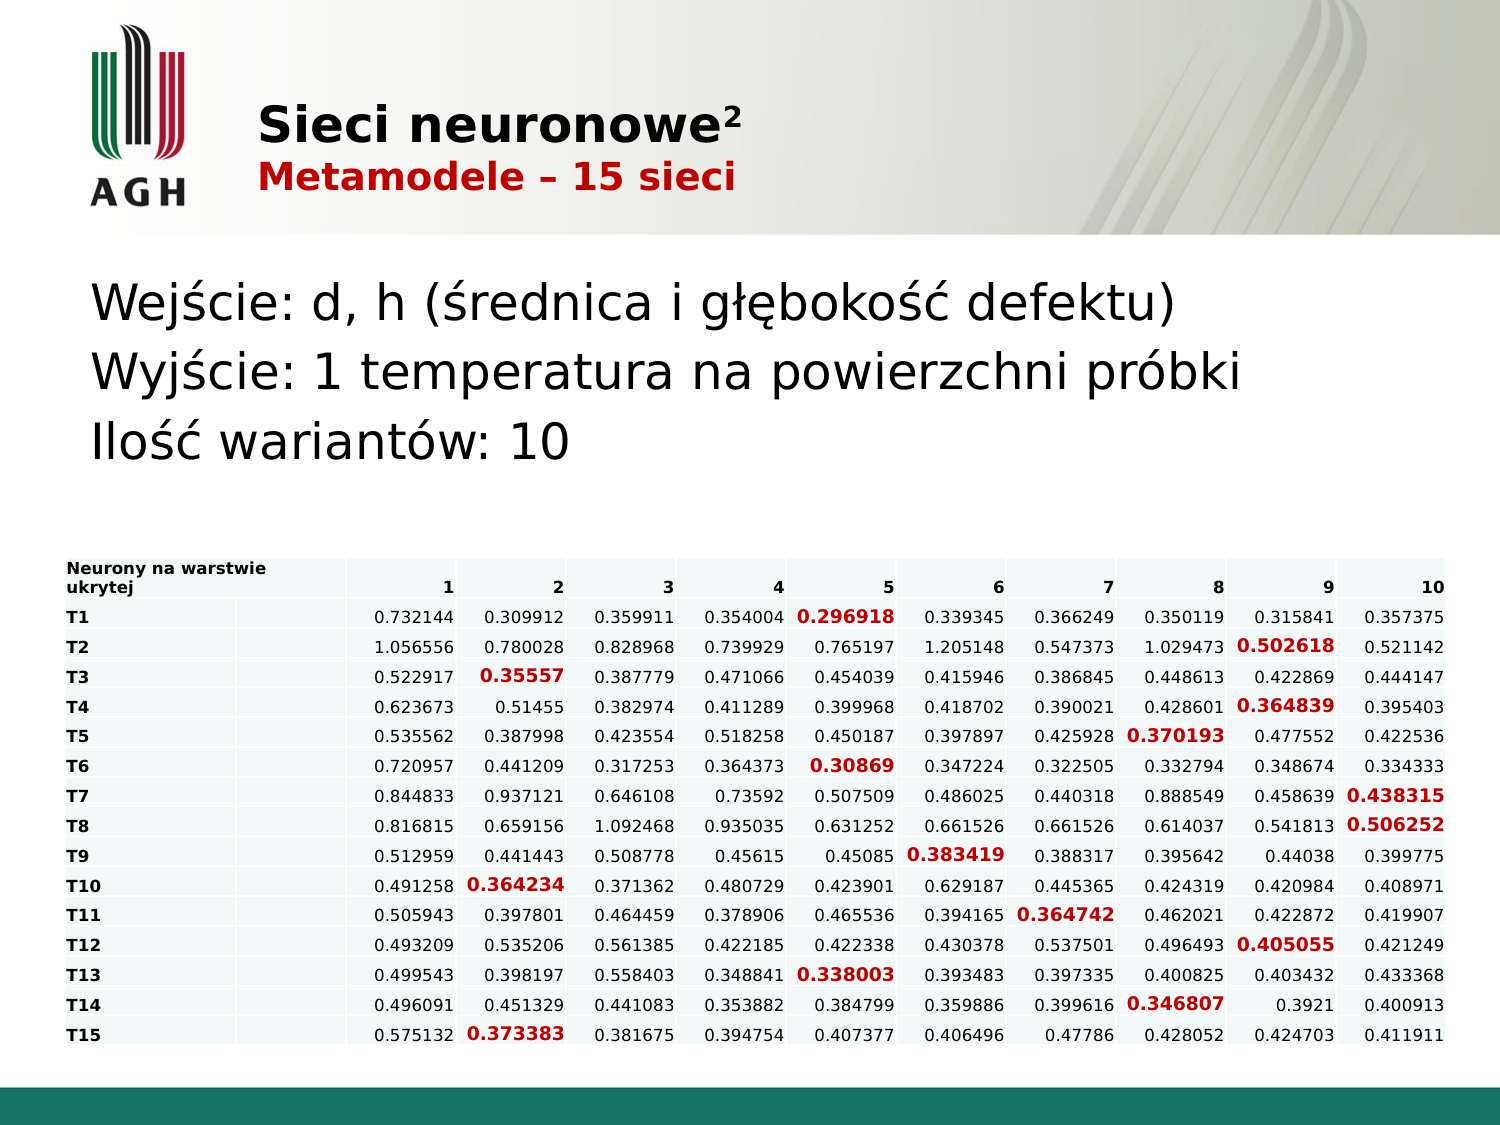

# Sieci neuronowe2 Metamodele – 15 sieci
Wejście: d, h (średnica i głębokość defektu)
Wyjście: 1 temperatura na powierzchni próbki
Ilość wariantów: 10
| Neurony na warstwie ukrytej |  | 1 | 2 | 3 | 4 | 5 | 6 | 7 | 8 | 9 | 10 |
| --- | --- | --- | --- | --- | --- | --- | --- | --- | --- | --- | --- |
| T1 |  | 0.732144 | 0.309912 | 0.359911 | 0.354004 | 0.296918 | 0.339345 | 0.366249 | 0.350119 | 0.315841 | 0.357375 |
| T2 |  | 1.056556 | 0.780028 | 0.828968 | 0.739929 | 0.765197 | 1.205148 | 0.547373 | 1.029473 | 0.502618 | 0.521142 |
| T3 |  | 0.522917 | 0.35557 | 0.387779 | 0.471066 | 0.454039 | 0.415946 | 0.386845 | 0.448613 | 0.422869 | 0.444147 |
| T4 |  | 0.623673 | 0.51455 | 0.382974 | 0.411289 | 0.399968 | 0.418702 | 0.390021 | 0.428601 | 0.364839 | 0.395403 |
| T5 |  | 0.535562 | 0.387998 | 0.423554 | 0.518258 | 0.450187 | 0.397897 | 0.425928 | 0.370193 | 0.477552 | 0.422536 |
| T6 |  | 0.720957 | 0.441209 | 0.317253 | 0.364373 | 0.30869 | 0.347224 | 0.322505 | 0.332794 | 0.348674 | 0.334333 |
| T7 |  | 0.844833 | 0.937121 | 0.646108 | 0.73592 | 0.507509 | 0.486025 | 0.440318 | 0.888549 | 0.458639 | 0.438315 |
| T8 |  | 0.816815 | 0.659156 | 1.092468 | 0.935035 | 0.631252 | 0.661526 | 0.661526 | 0.614037 | 0.541813 | 0.506252 |
| T9 |  | 0.512959 | 0.441443 | 0.508778 | 0.45615 | 0.45085 | 0.383419 | 0.388317 | 0.395642 | 0.44038 | 0.399775 |
| T10 |  | 0.491258 | 0.364234 | 0.371362 | 0.480729 | 0.423901 | 0.629187 | 0.445365 | 0.424319 | 0.420984 | 0.408971 |
| T11 |  | 0.505943 | 0.397801 | 0.464459 | 0.378906 | 0.465536 | 0.394165 | 0.364742 | 0.462021 | 0.422872 | 0.419907 |
| T12 |  | 0.493209 | 0.535206 | 0.561385 | 0.422185 | 0.422338 | 0.430378 | 0.537501 | 0.496493 | 0.405055 | 0.421249 |
| T13 |  | 0.499543 | 0.398197 | 0.558403 | 0.348841 | 0.338003 | 0.393483 | 0.397335 | 0.400825 | 0.403432 | 0.433368 |
| T14 |  | 0.496091 | 0.451329 | 0.441083 | 0.353882 | 0.384799 | 0.359886 | 0.399616 | 0.346807 | 0.3921 | 0.400913 |
| T15 |  | 0.575132 | 0.373383 | 0.381675 | 0.394754 | 0.407377 | 0.406496 | 0.47786 | 0.428052 | 0.424703 | 0.411911 |